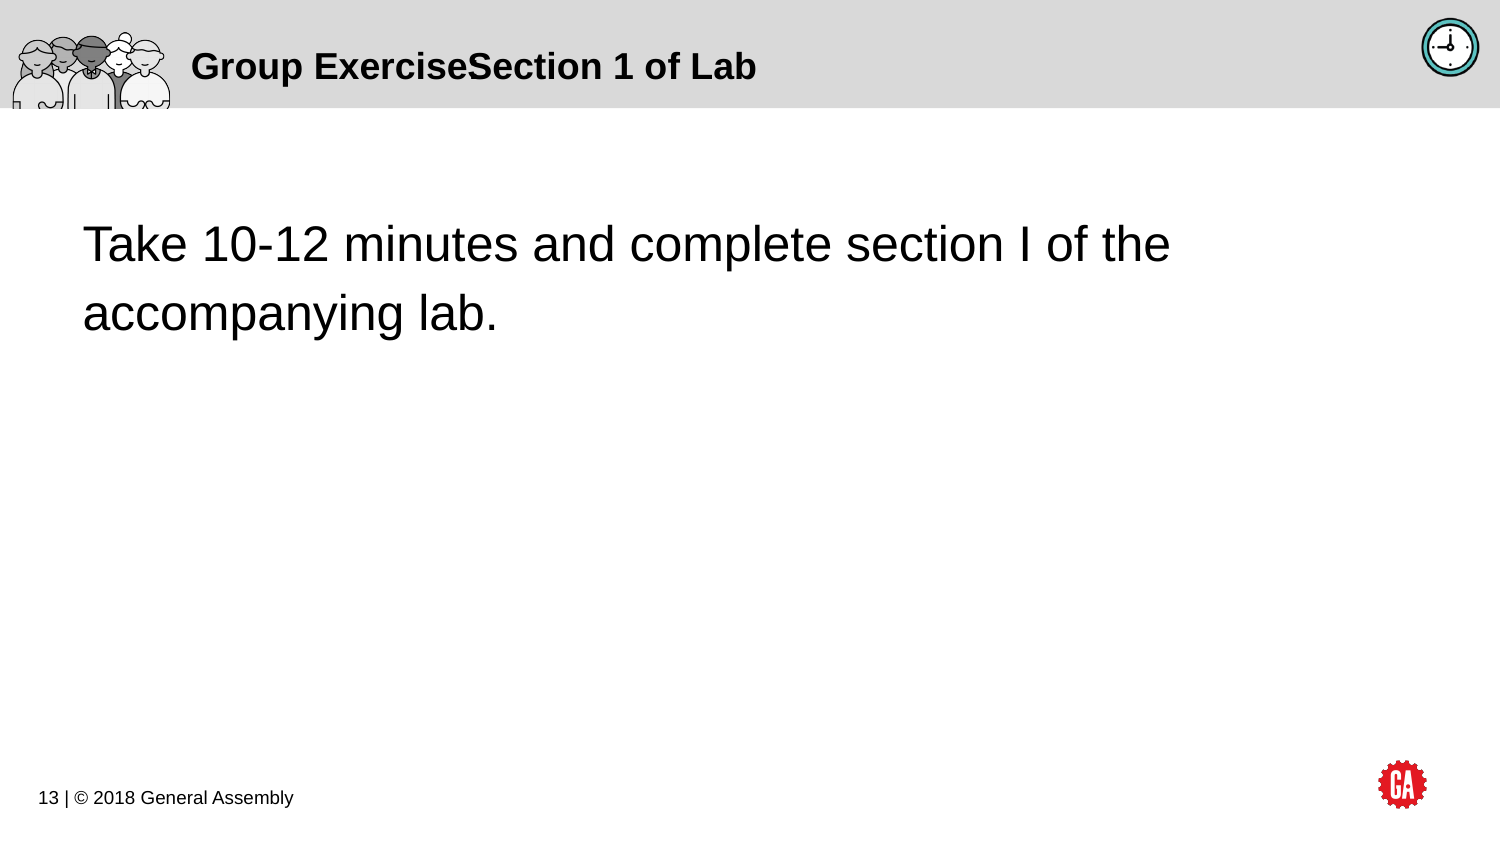

# Section 1 of Lab
Take 10-12 minutes and complete section I of the accompanying lab.
13 | © 2018 General Assembly